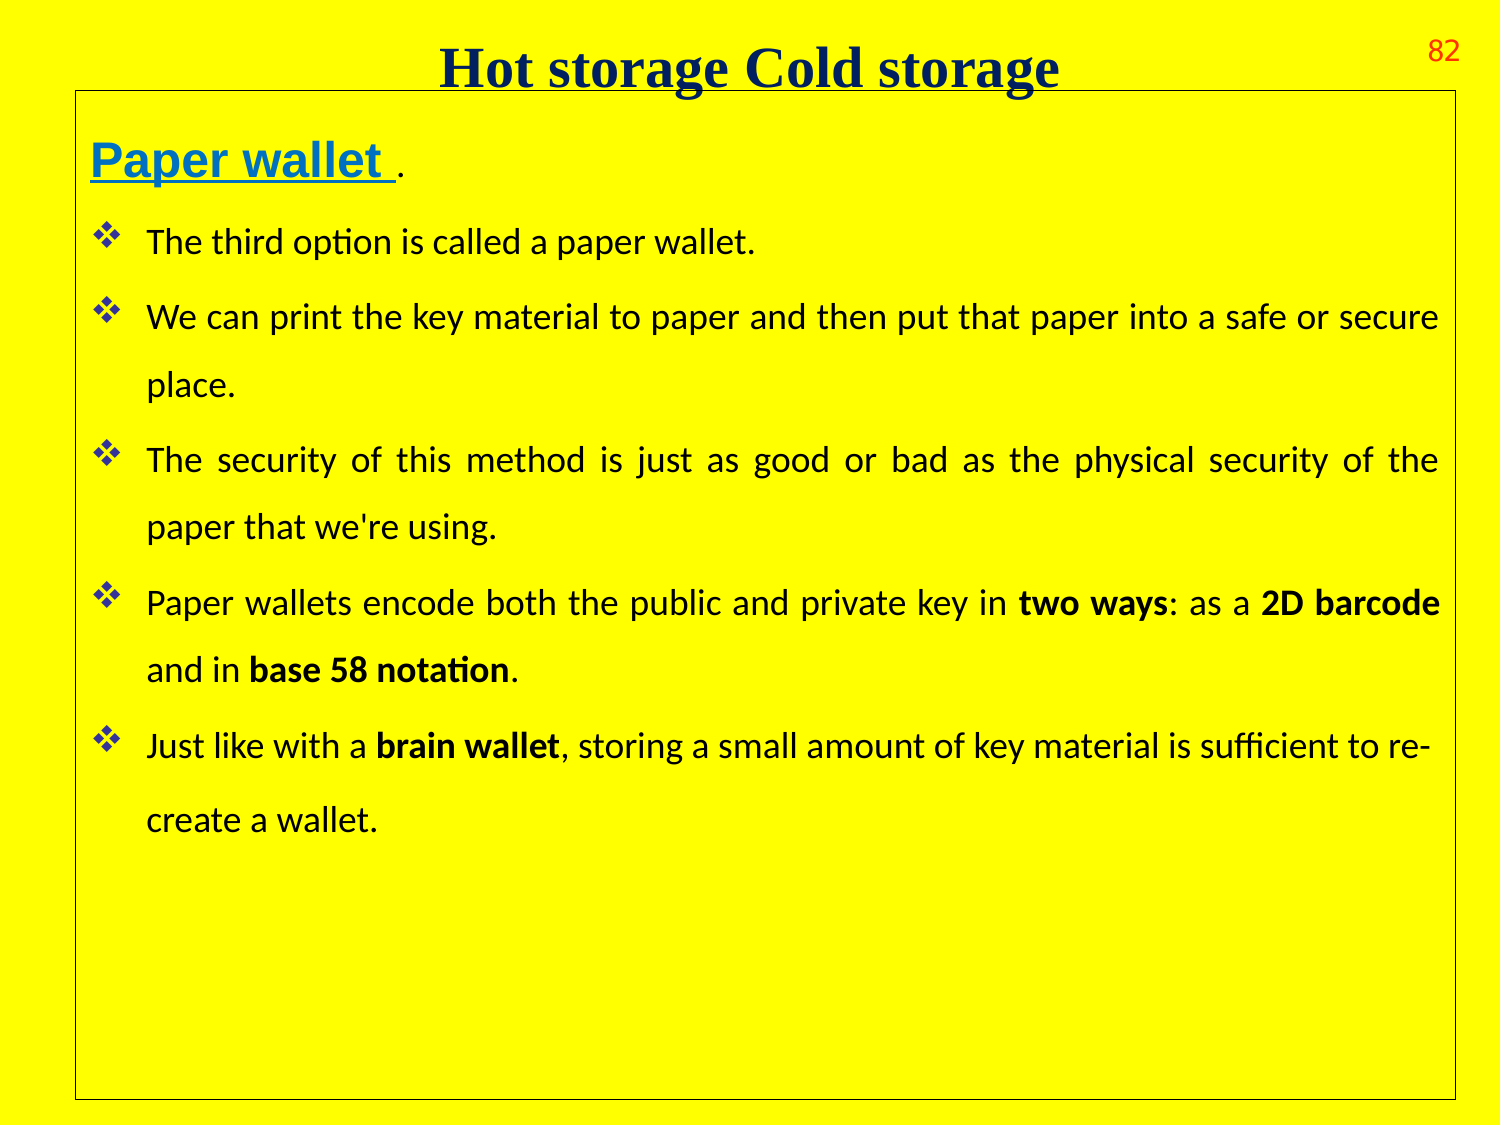

# Hot storage Cold storage
82
Paper wallet​ .
The third option is called a paper wallet.
We can print the key material to paper and then put that paper into a safe or secure place.
The security of this method is just as good or bad as the physical security of the paper that we're using.
Paper wallets encode both the public and private key in two ways: as a 2D barcode and in base 58 notation.
Just like with a brain wallet, storing a small amount of key material is sufficient to re-create a wallet.